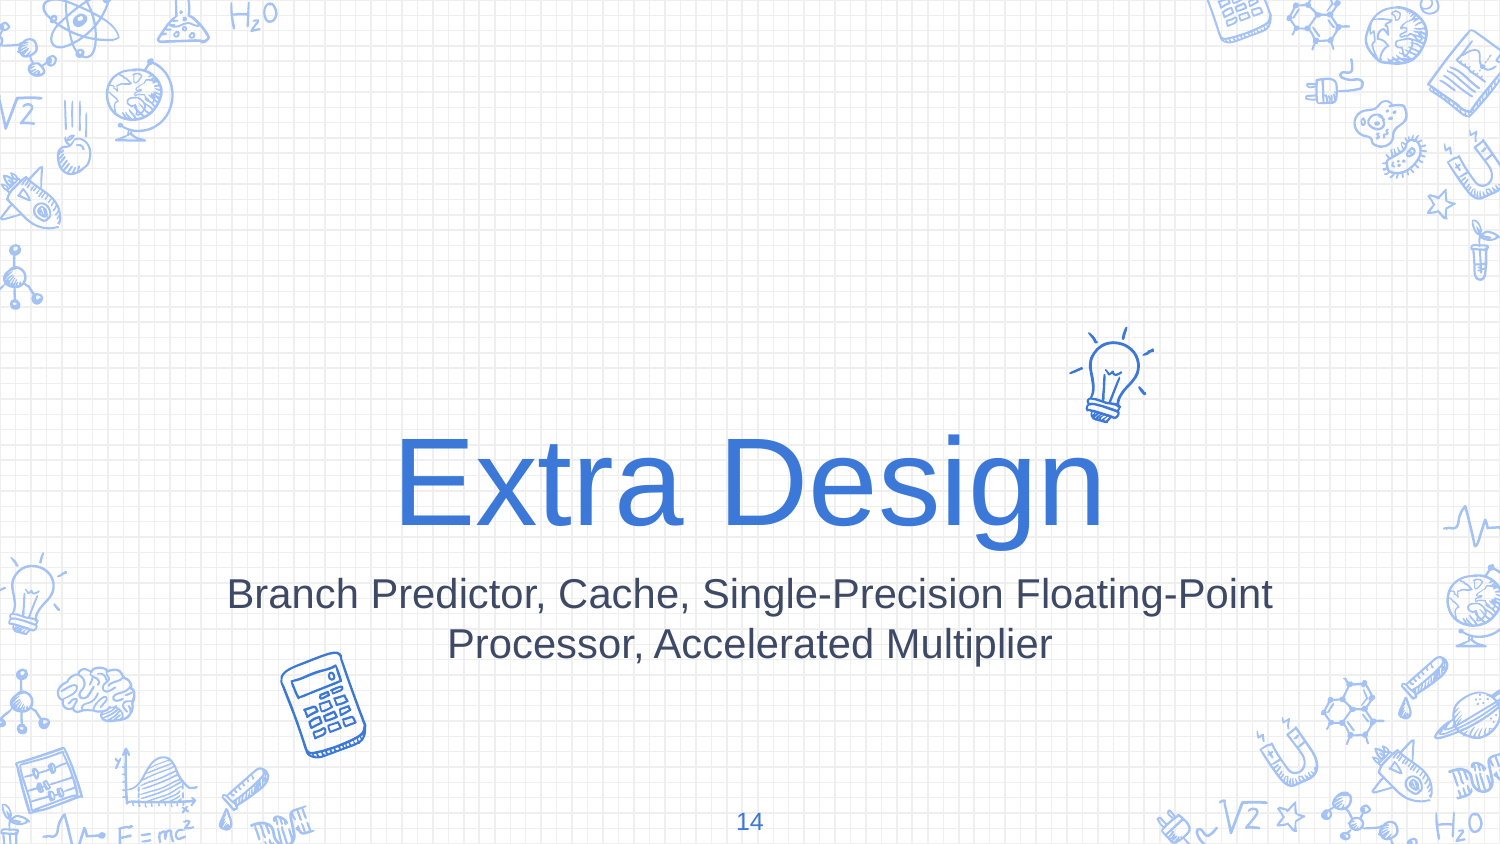

Extra Design
Branch Predictor, Cache, Single-Precision Floating-Point Processor, Accelerated Multiplier

14